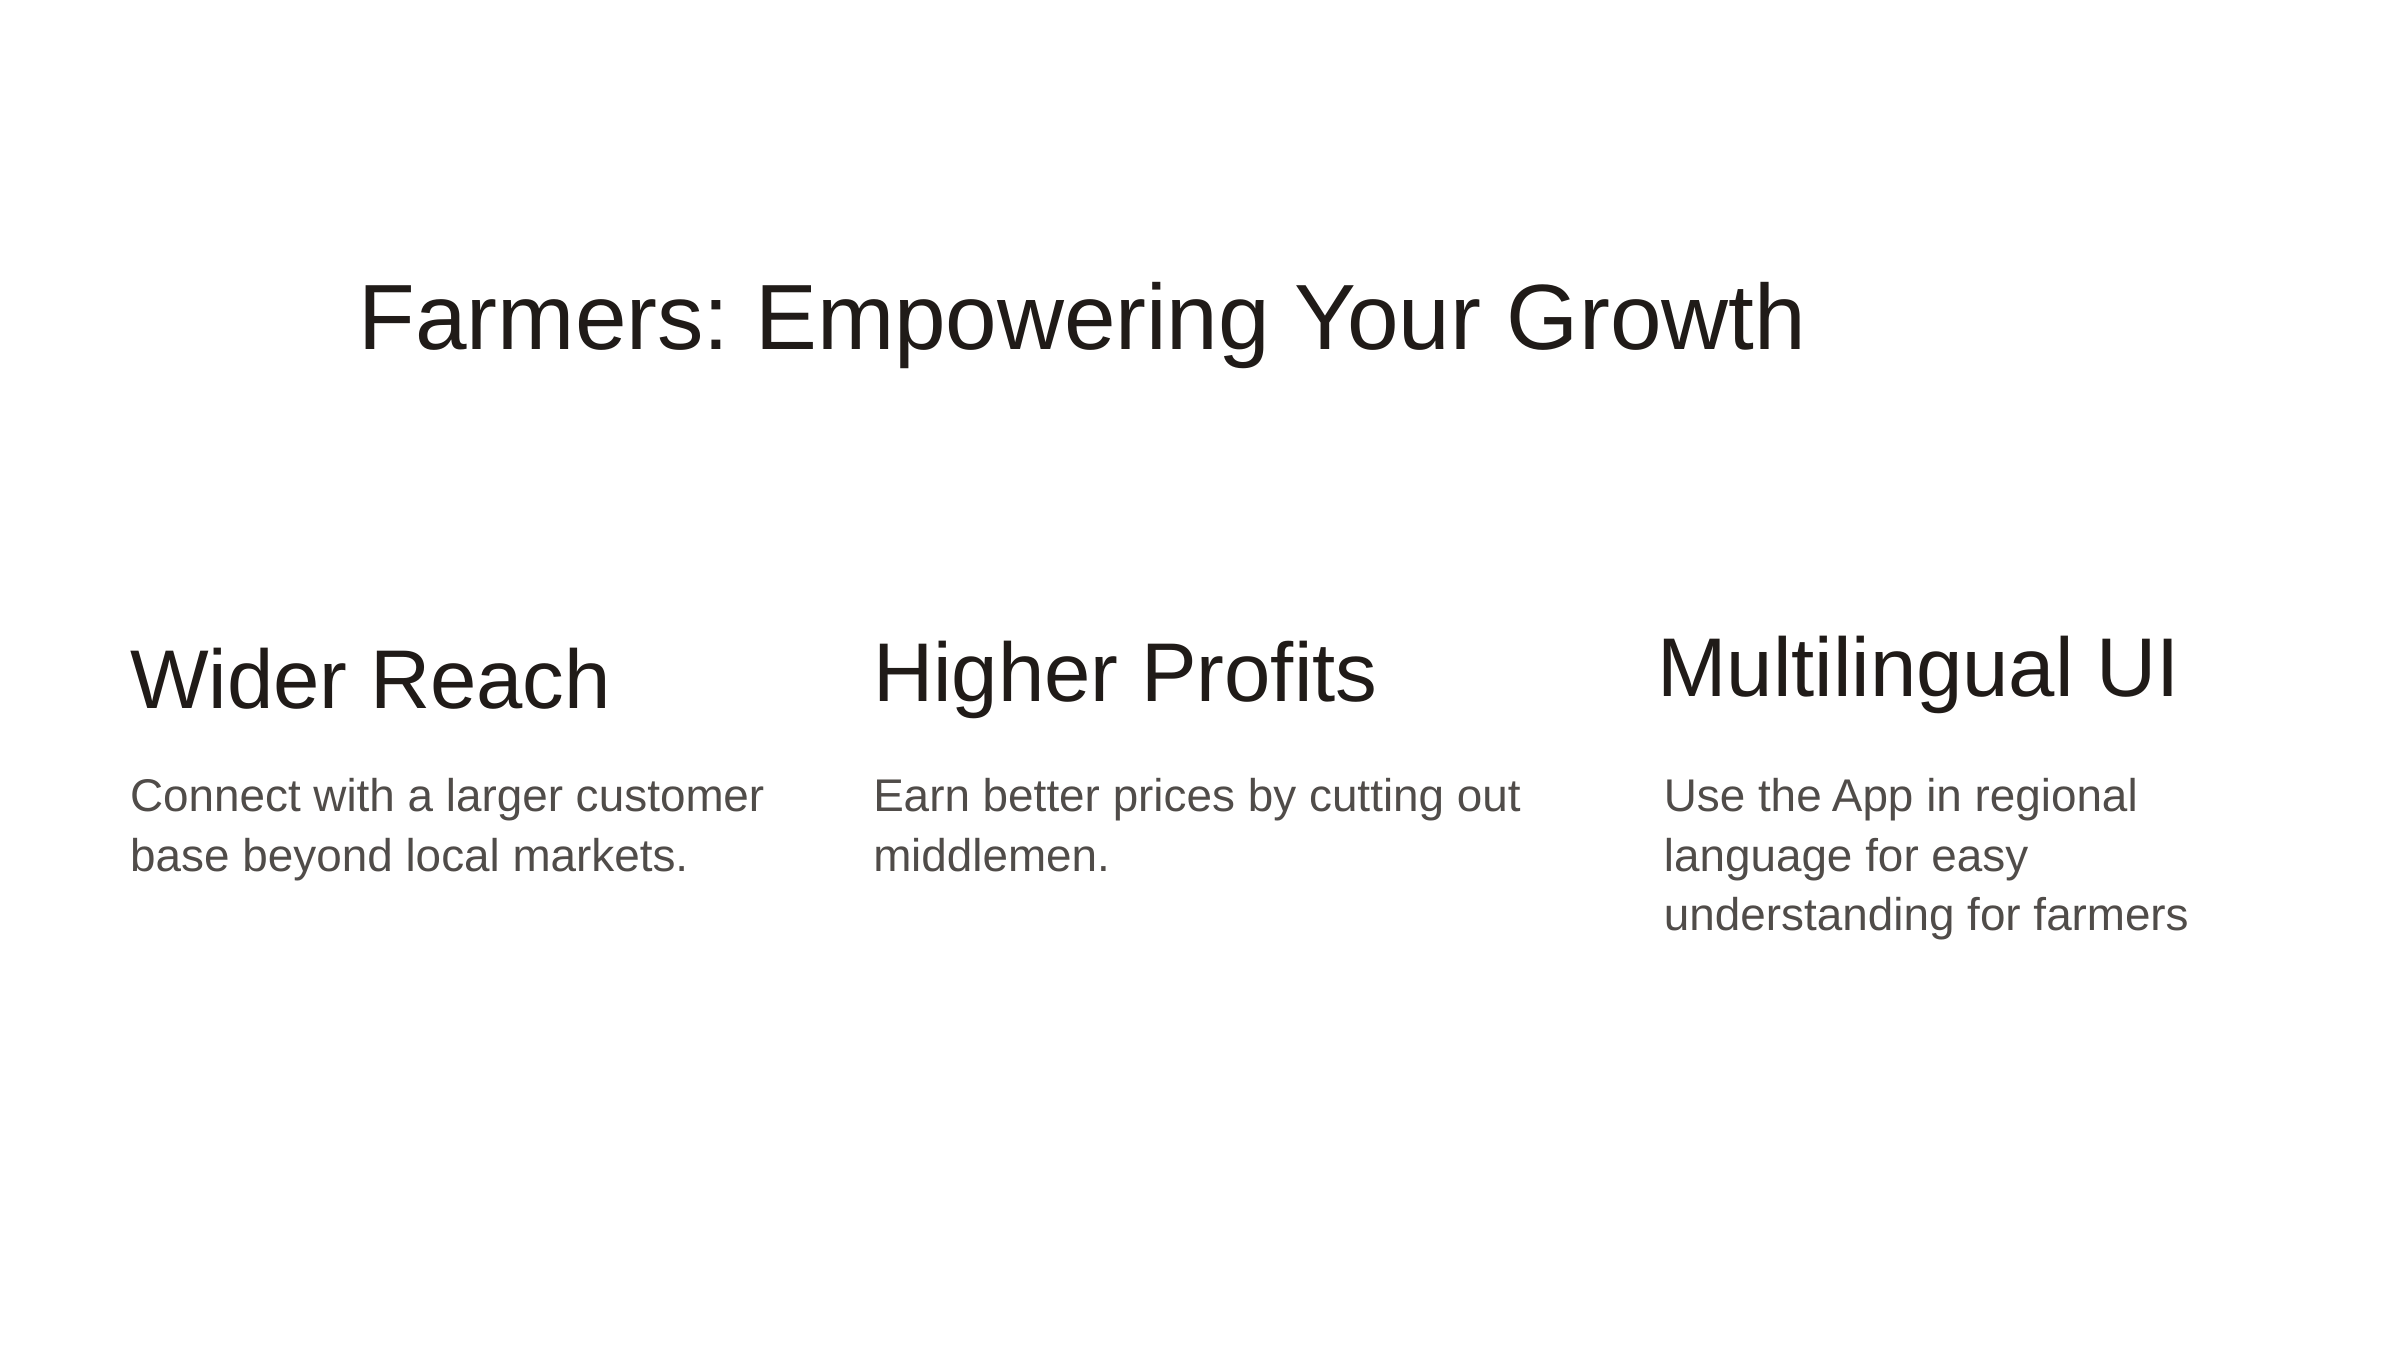

Farmers: Empowering Your Growth
Multilingual UI
Higher Profits
Wider Reach
Use the App in regional language for easy understanding for farmers

Connect with a larger customer base beyond local markets.
Earn better prices by cutting out middlemen.